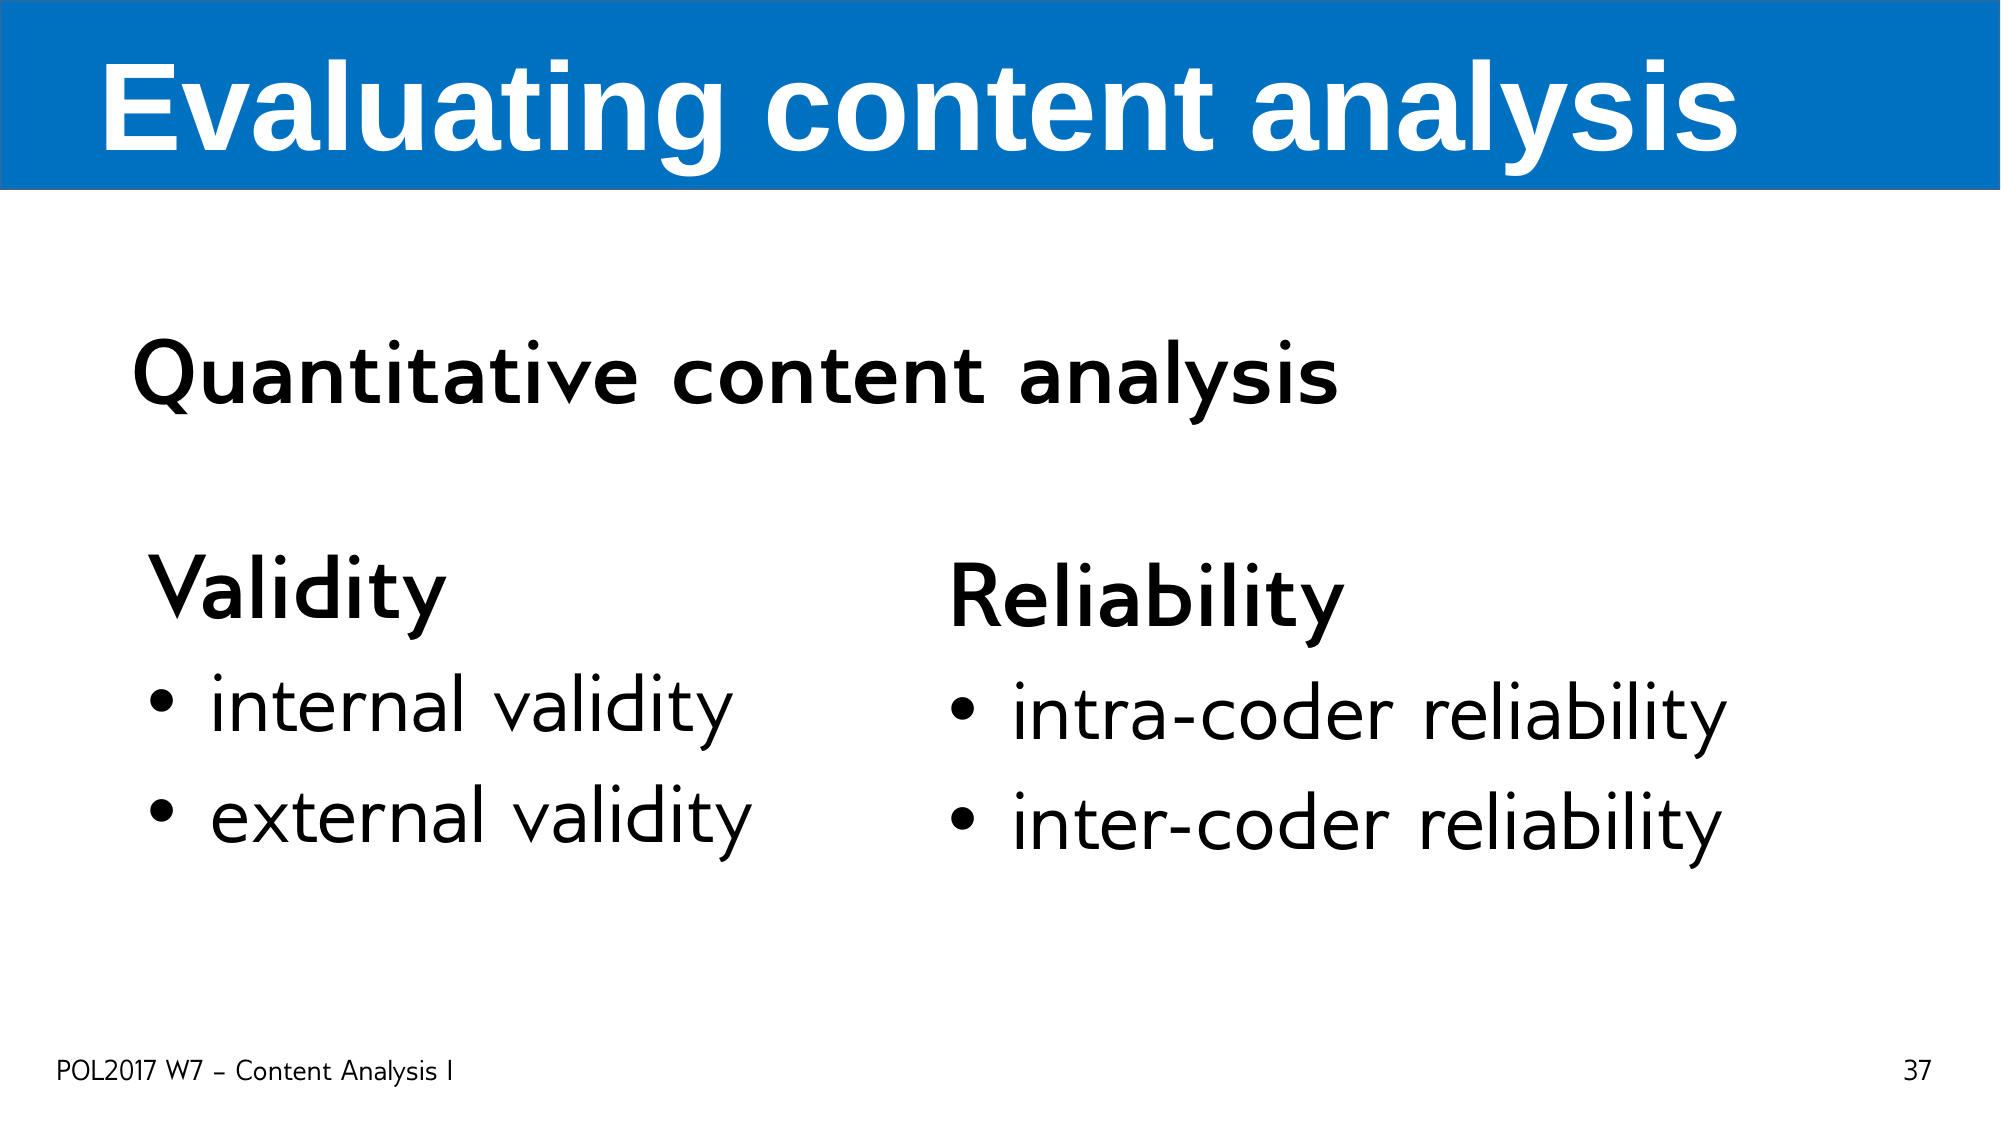

# Evaluating content analysis
Quantitative content analysis
Validity
 internal validity
 external validity
Reliability
 intra-coder reliability
 inter-coder reliability
POL2017 W7 – Content Analysis I
37